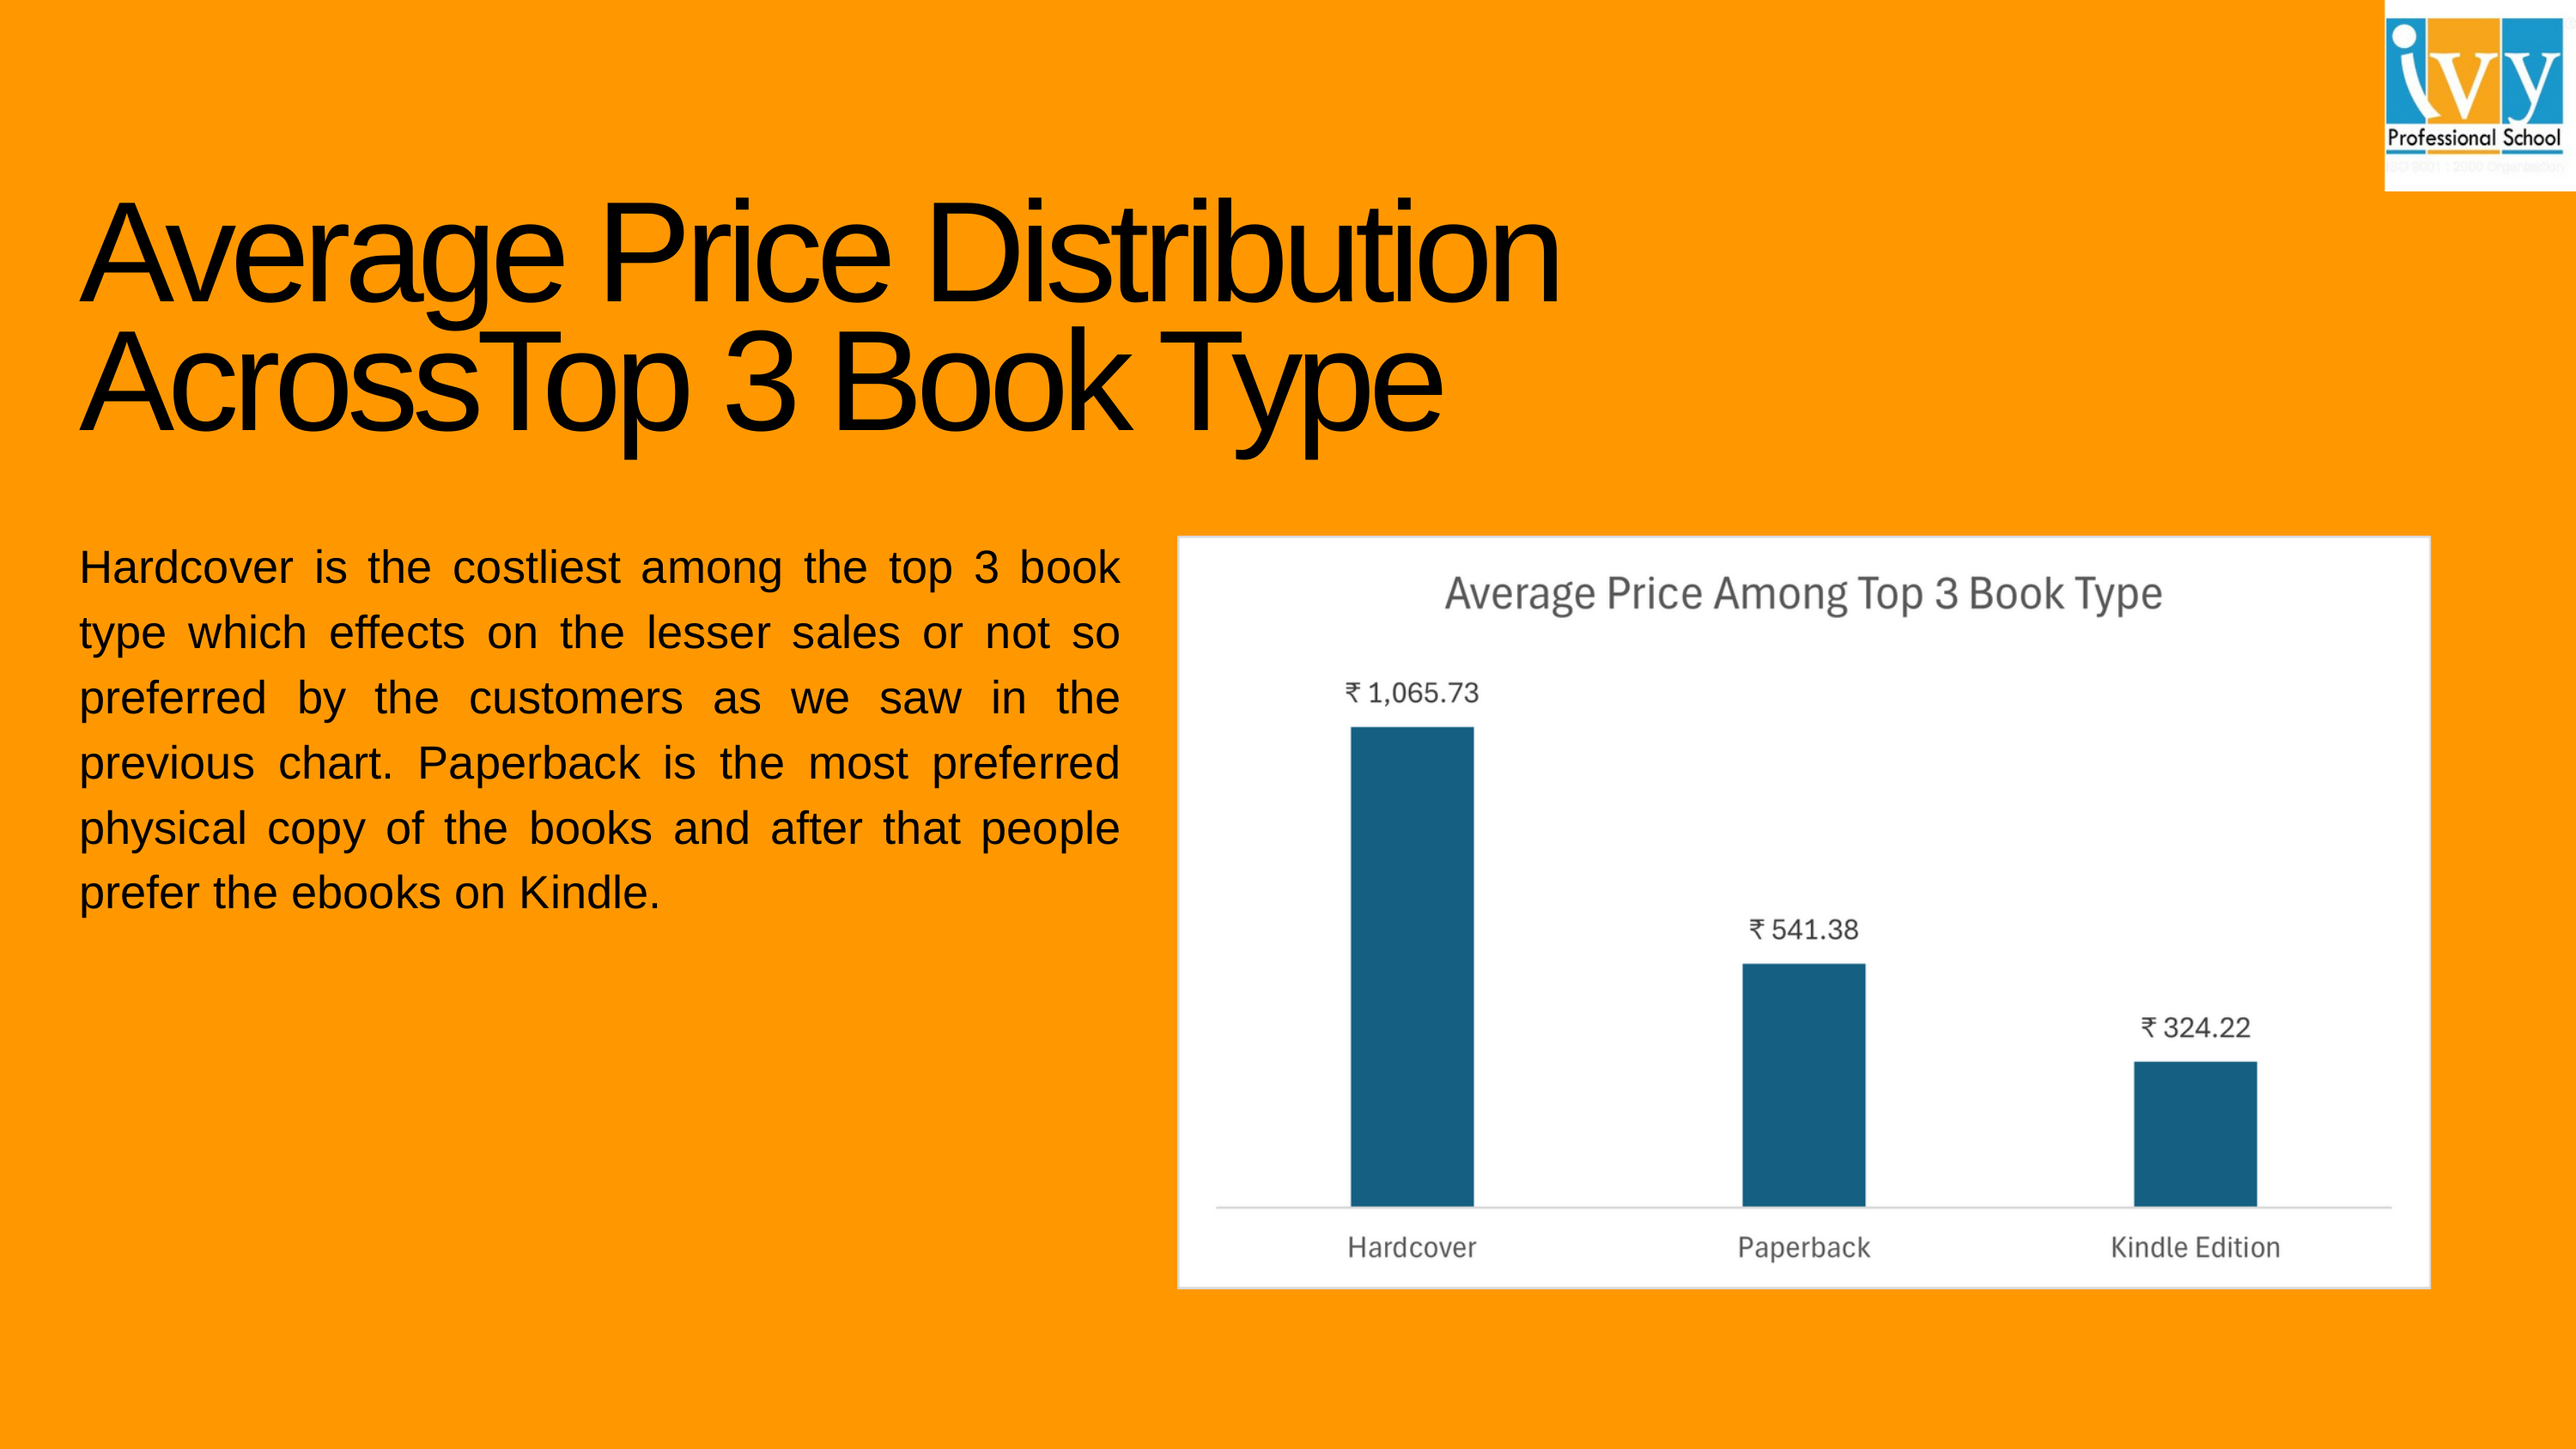

Average Price Distribution AcrossTop 3 Book Type
Hardcover is the costliest among the top 3 book type which effects on the lesser sales or not so preferred by the customers as we saw in the previous chart. Paperback is the most preferred physical copy of the books and after that people prefer the ebooks on Kindle.